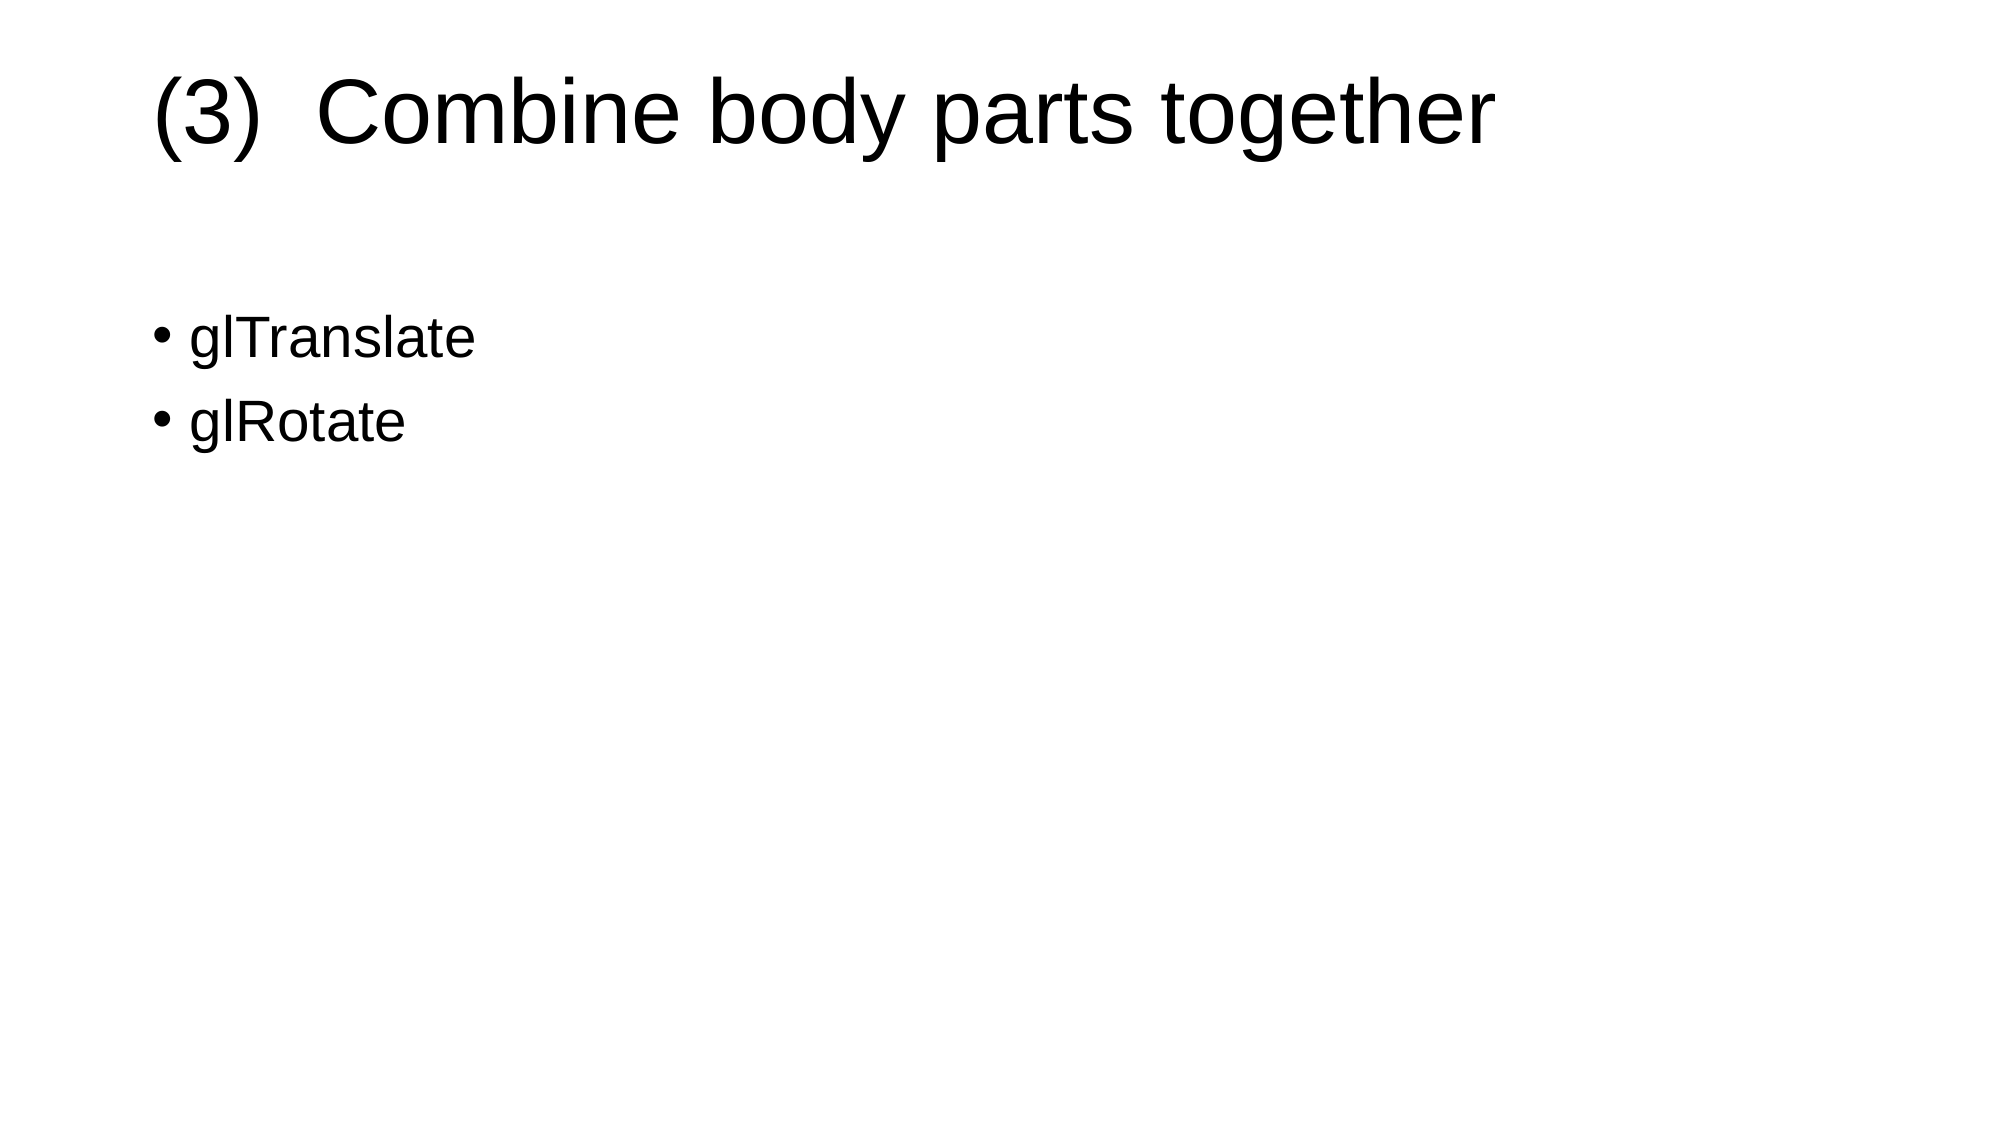

# (3)  Combine body parts together
glTranslate
glRotate